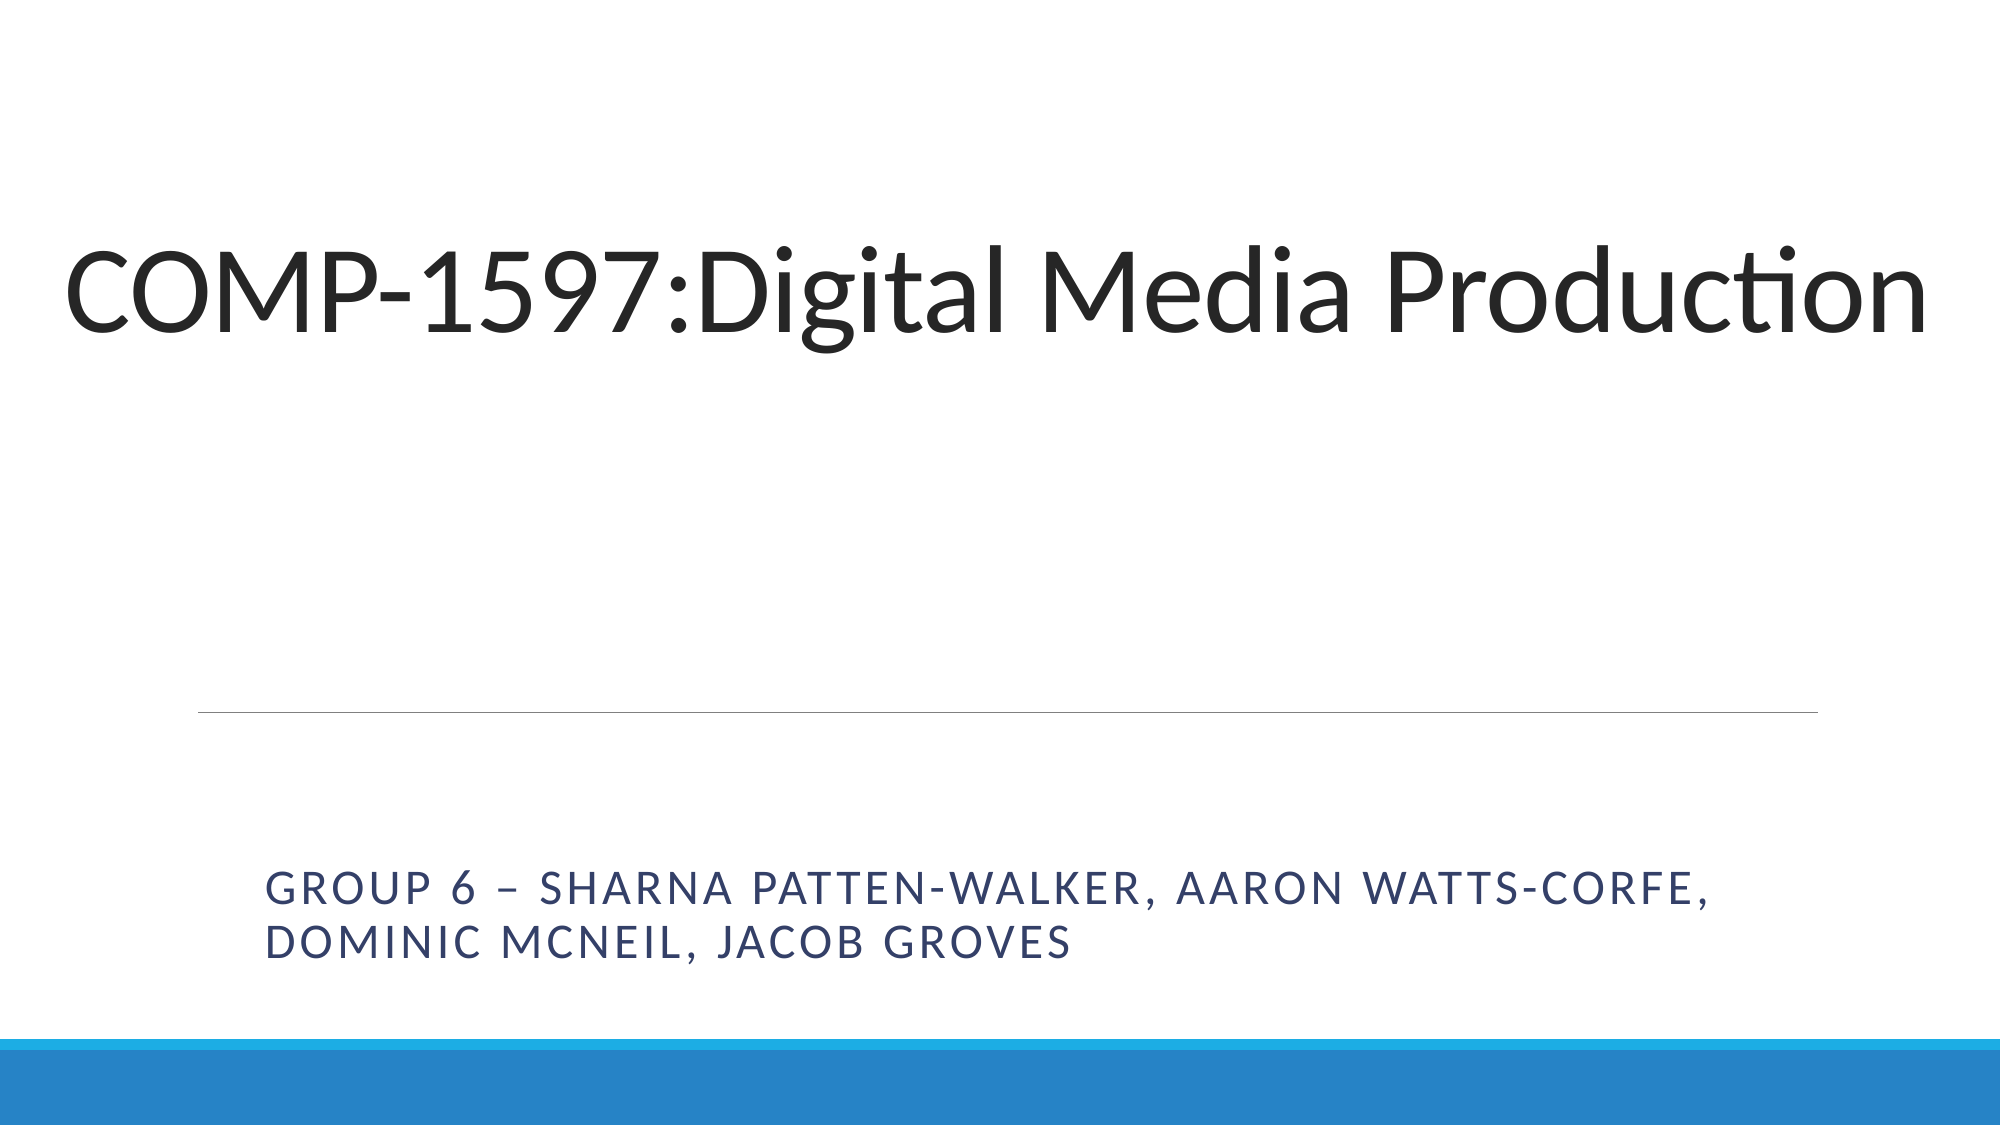

# COMP-1597:Digital Media Production
Group 6 – Sharna Patten-Walker, Aaron Watts-Corfe, Dominic McNeil, Jacob Groves